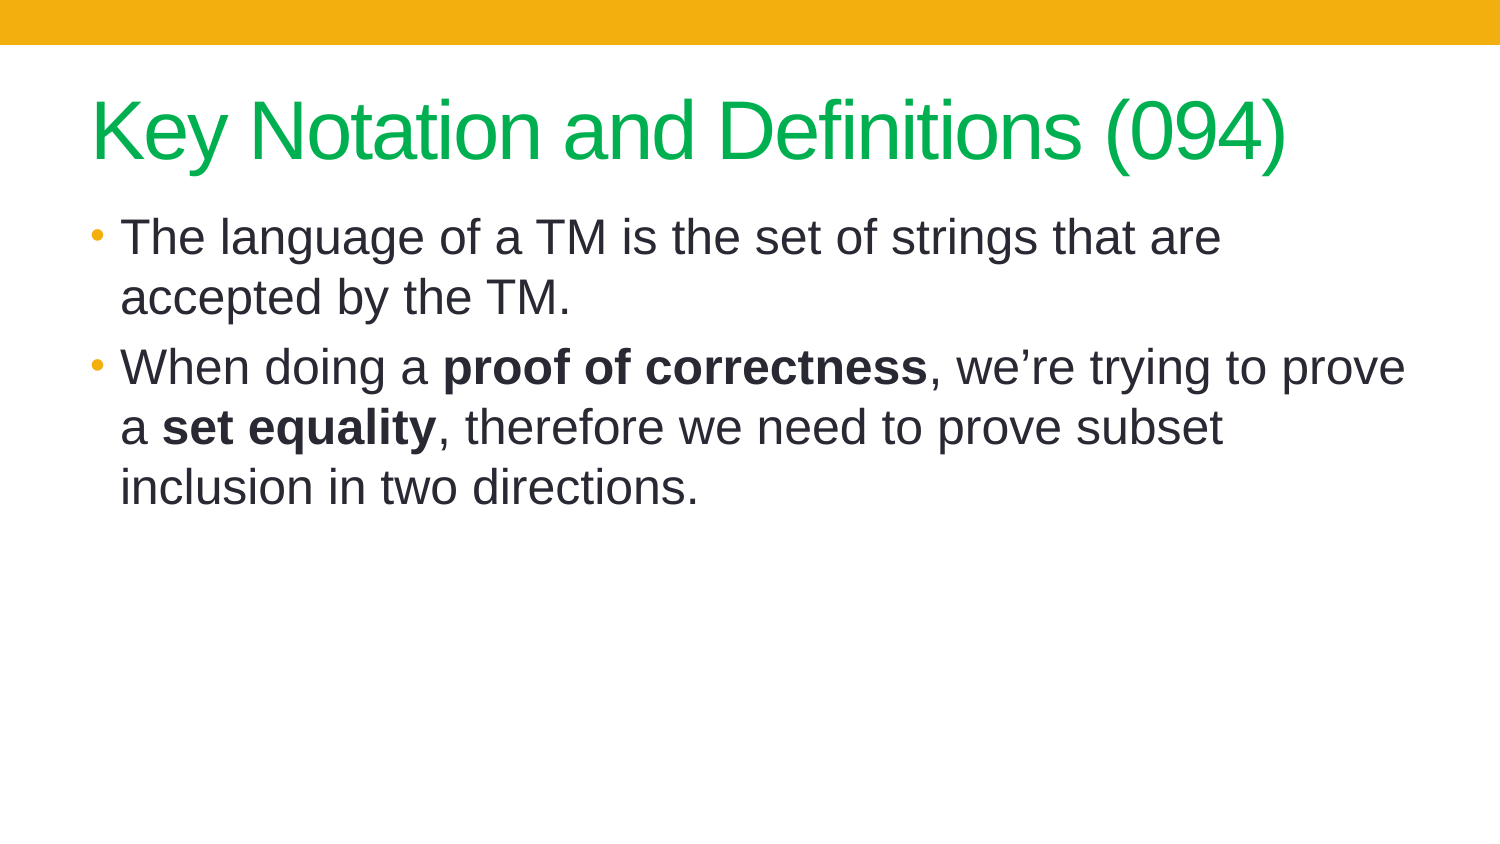

# Key Notation and Definitions (094)
The language of a TM is the set of strings that are accepted by the TM.
When doing a proof of correctness, we’re trying to prove a set equality, therefore we need to prove subset inclusion in two directions.